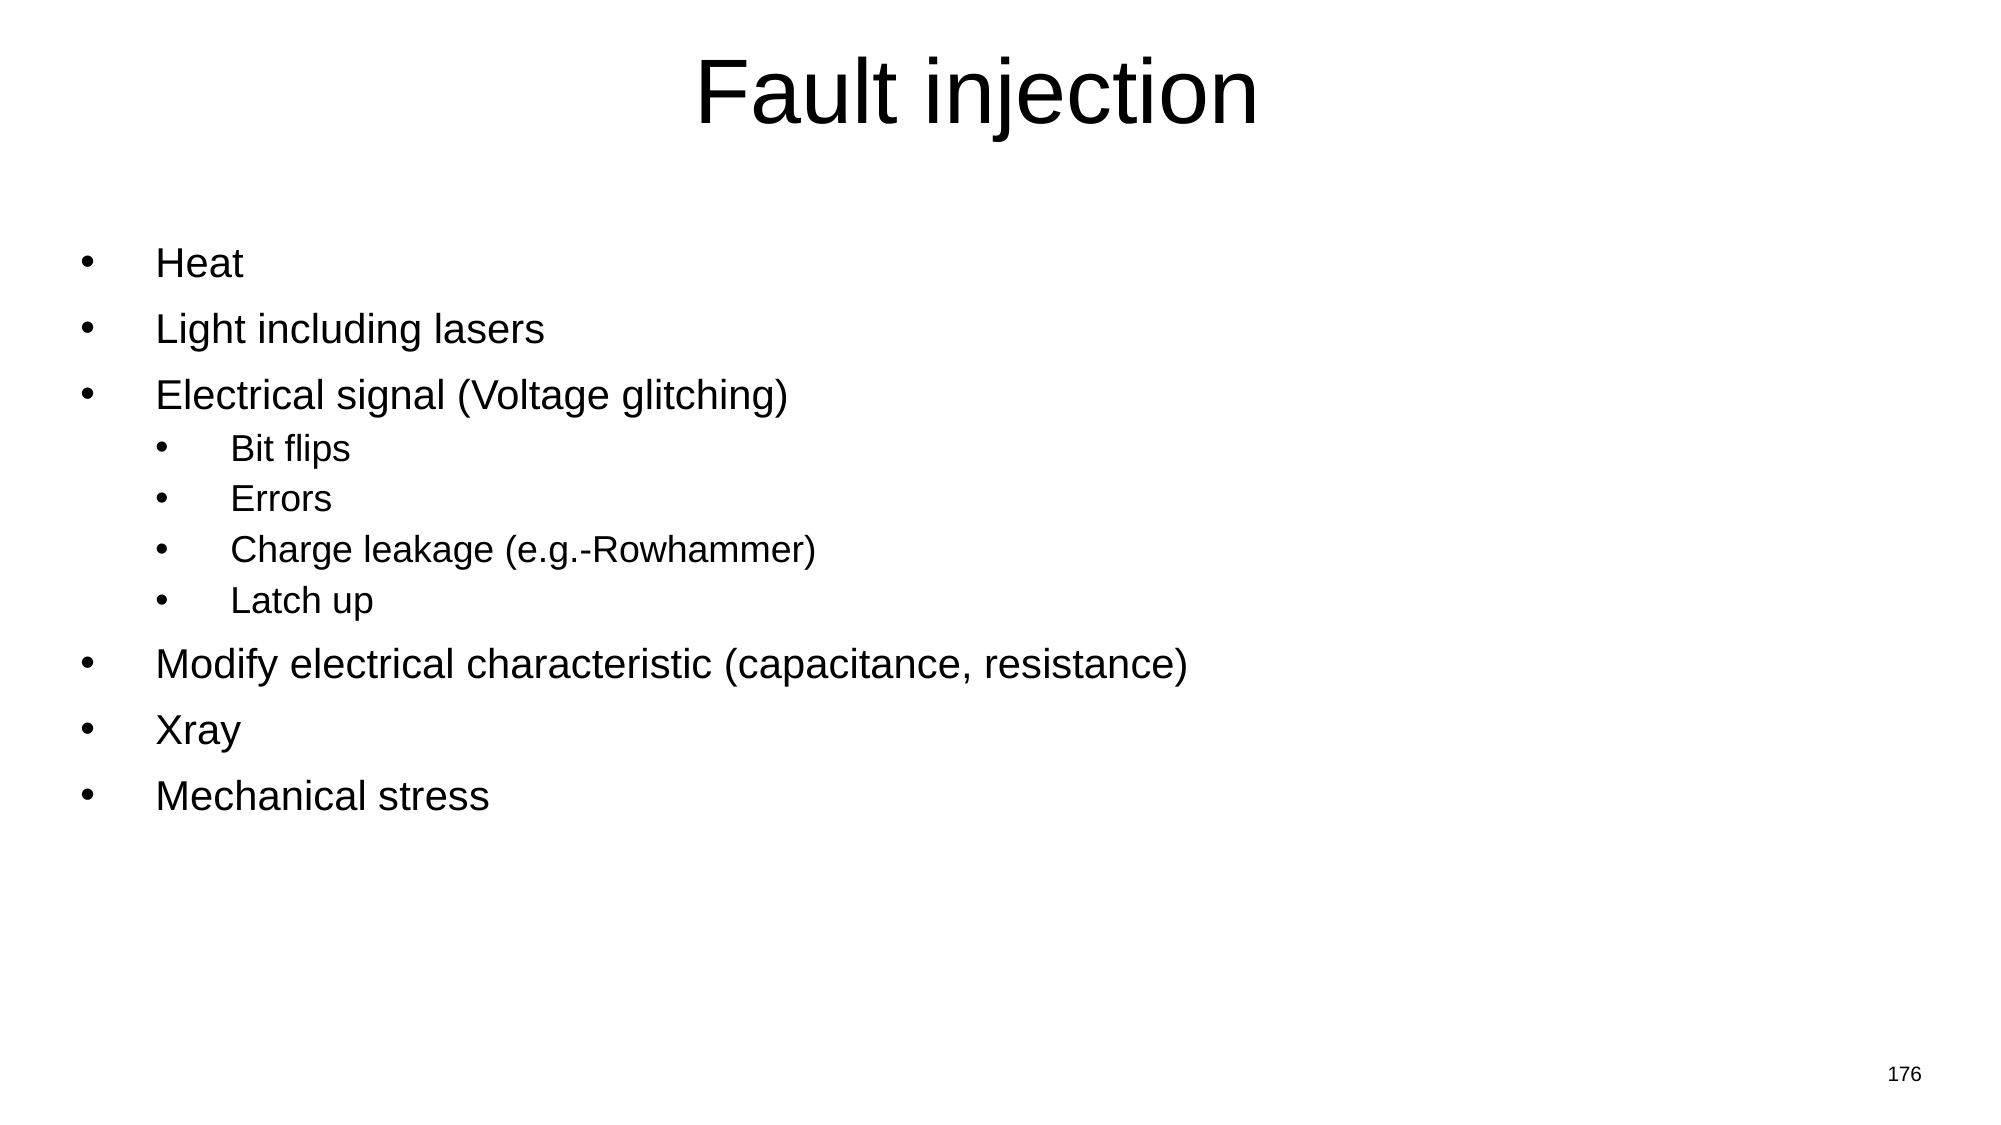

# Fault injection
Heat
Light including lasers
Electrical signal (Voltage glitching)
Bit flips
Errors
Charge leakage (e.g.-Rowhammer)
Latch up
Modify electrical characteristic (capacitance, resistance)
Xray
Mechanical stress

176